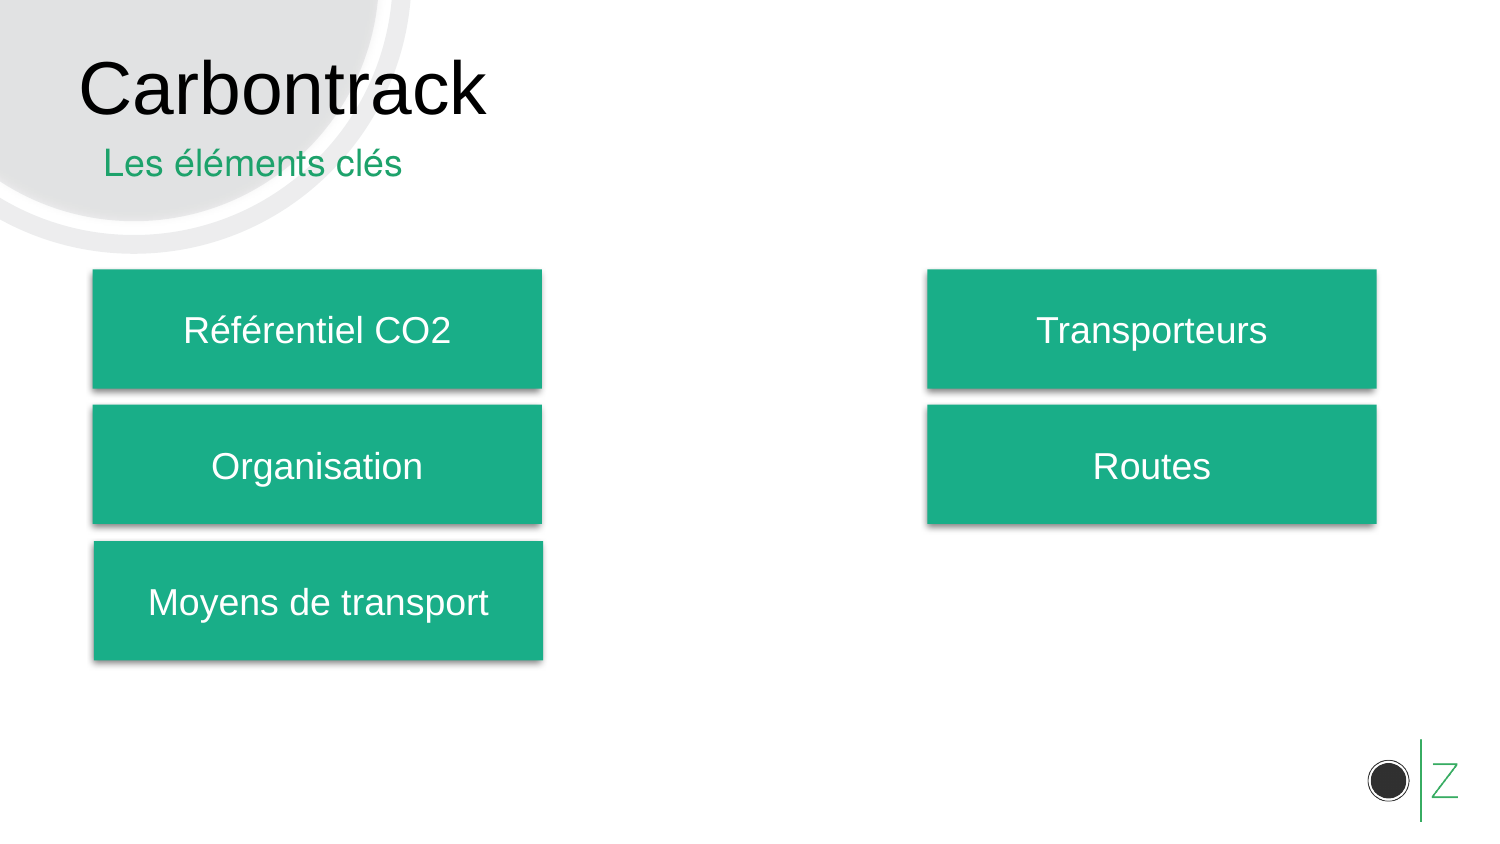

Carbontrack
Les éléments clés
Référentiel CO2
Transporteurs
Organisation
Routes
Moyens de transport